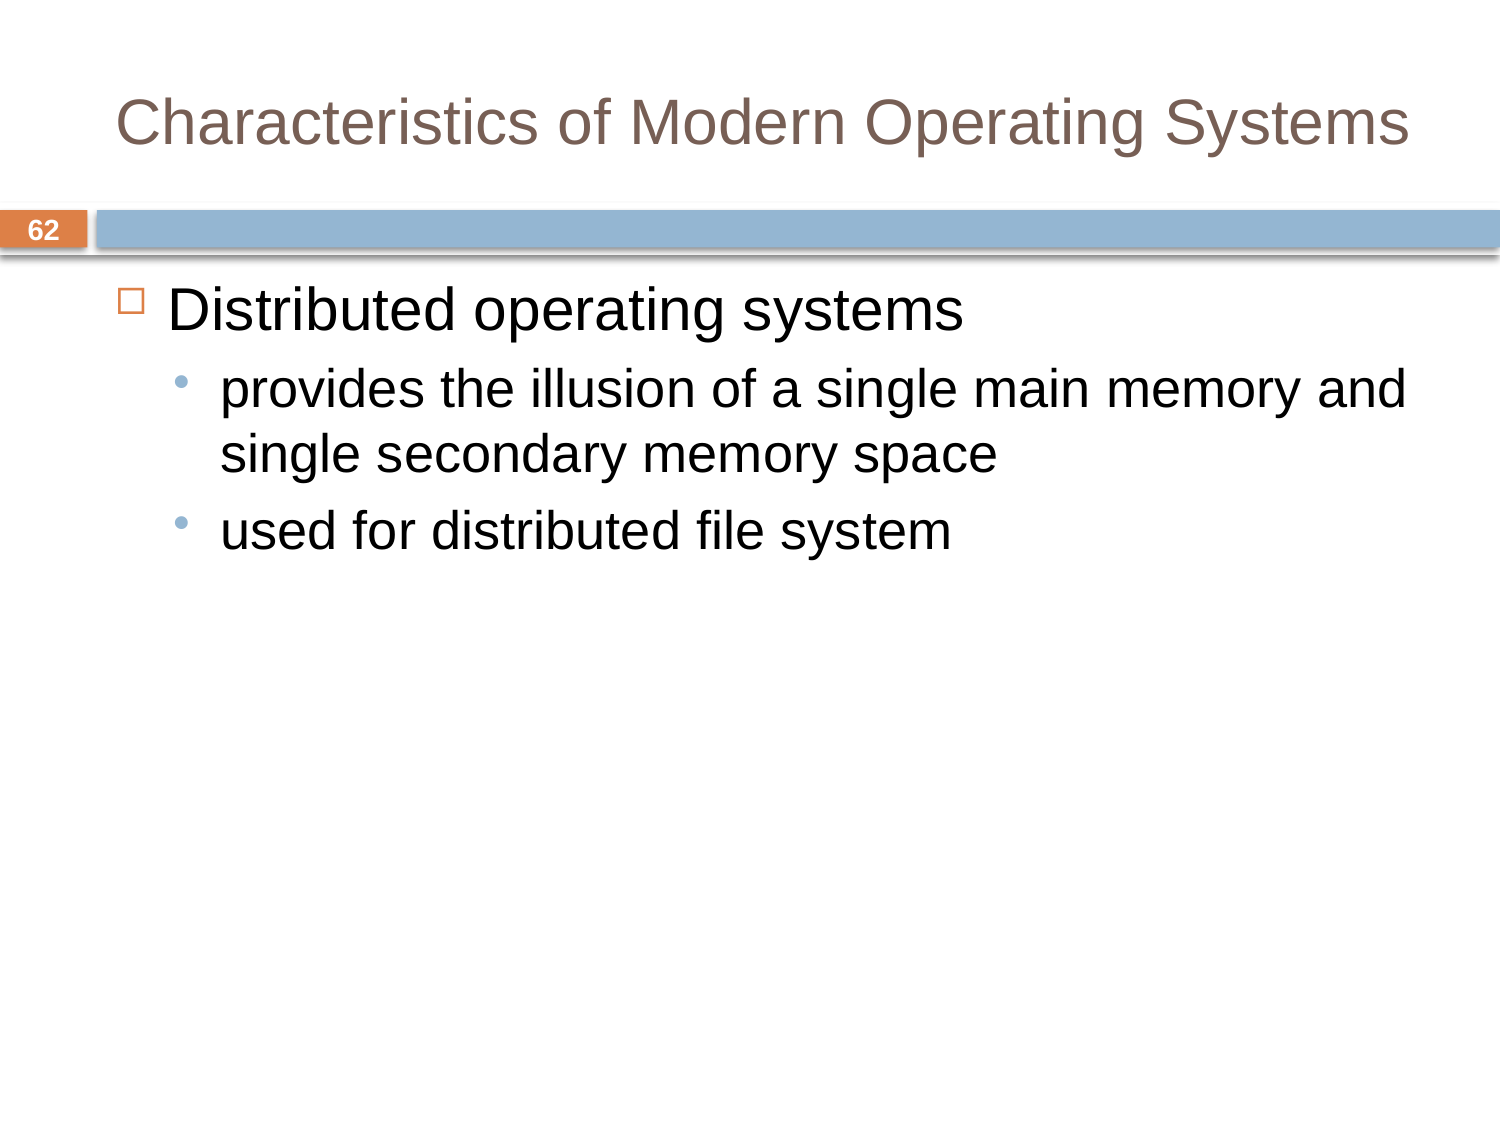

# Characteristics of Modern Operating Systems
62
Distributed operating systems
provides the illusion of a single main memory and single secondary memory space
used for distributed file system